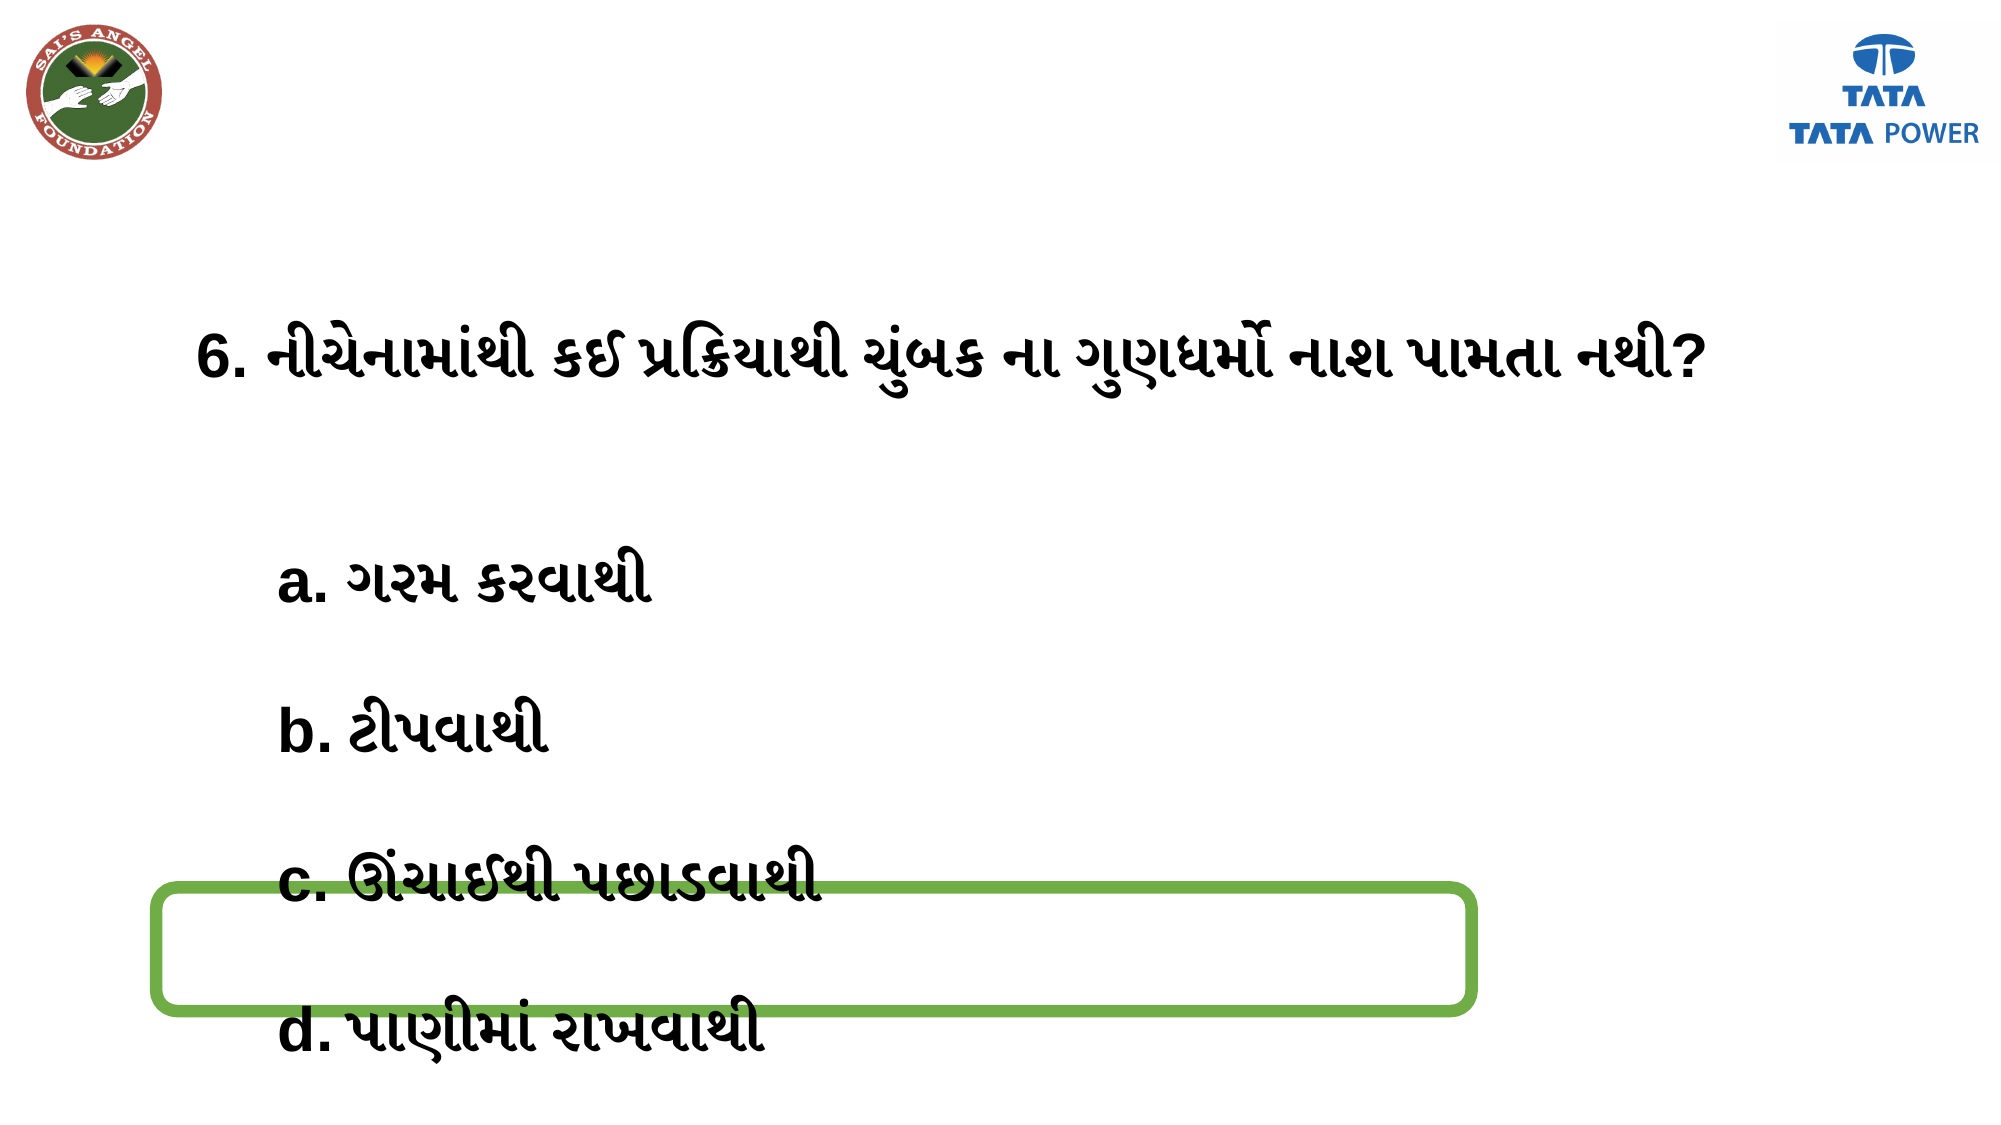

6. નીચેનામાંથી કઈ પ્રક્રિયાથી ચુંબક ના ગુણધર્મો નાશ પામતા નથી?

ગરમ કરવાથી
ટીપવાથી
ઊંચાઈથી પછાડવાથી
પાણીમાં રાખવાથી